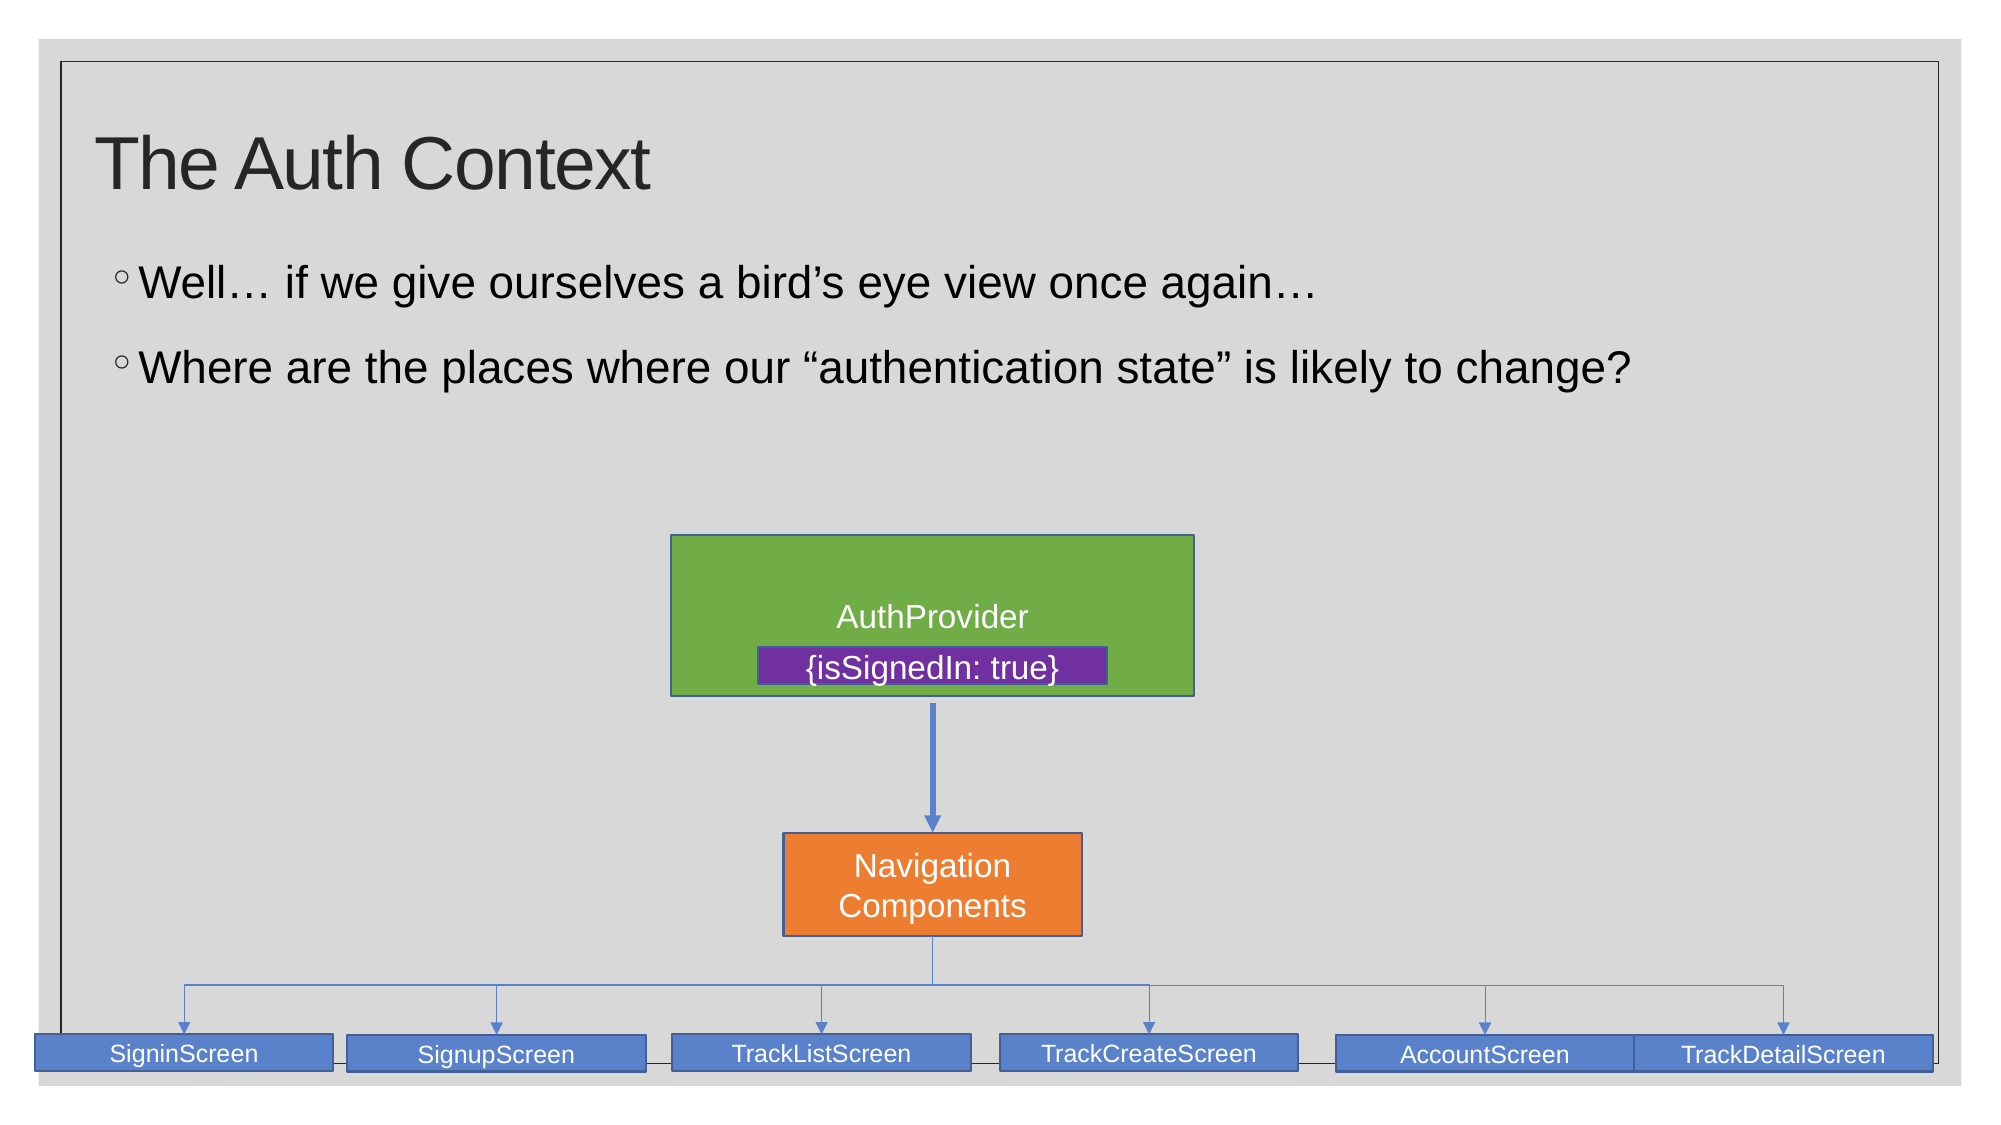

# The Auth Context
Well… if we give ourselves a bird’s eye view once again…
Where are the places where our “authentication state” is likely to change?

AuthProvider
{isSignedIn: true}
Navigation Components
SigninScreen
TrackListScreen
TrackCreateScreen
TrackDetailScreen
AccountScreen
SignupScreen